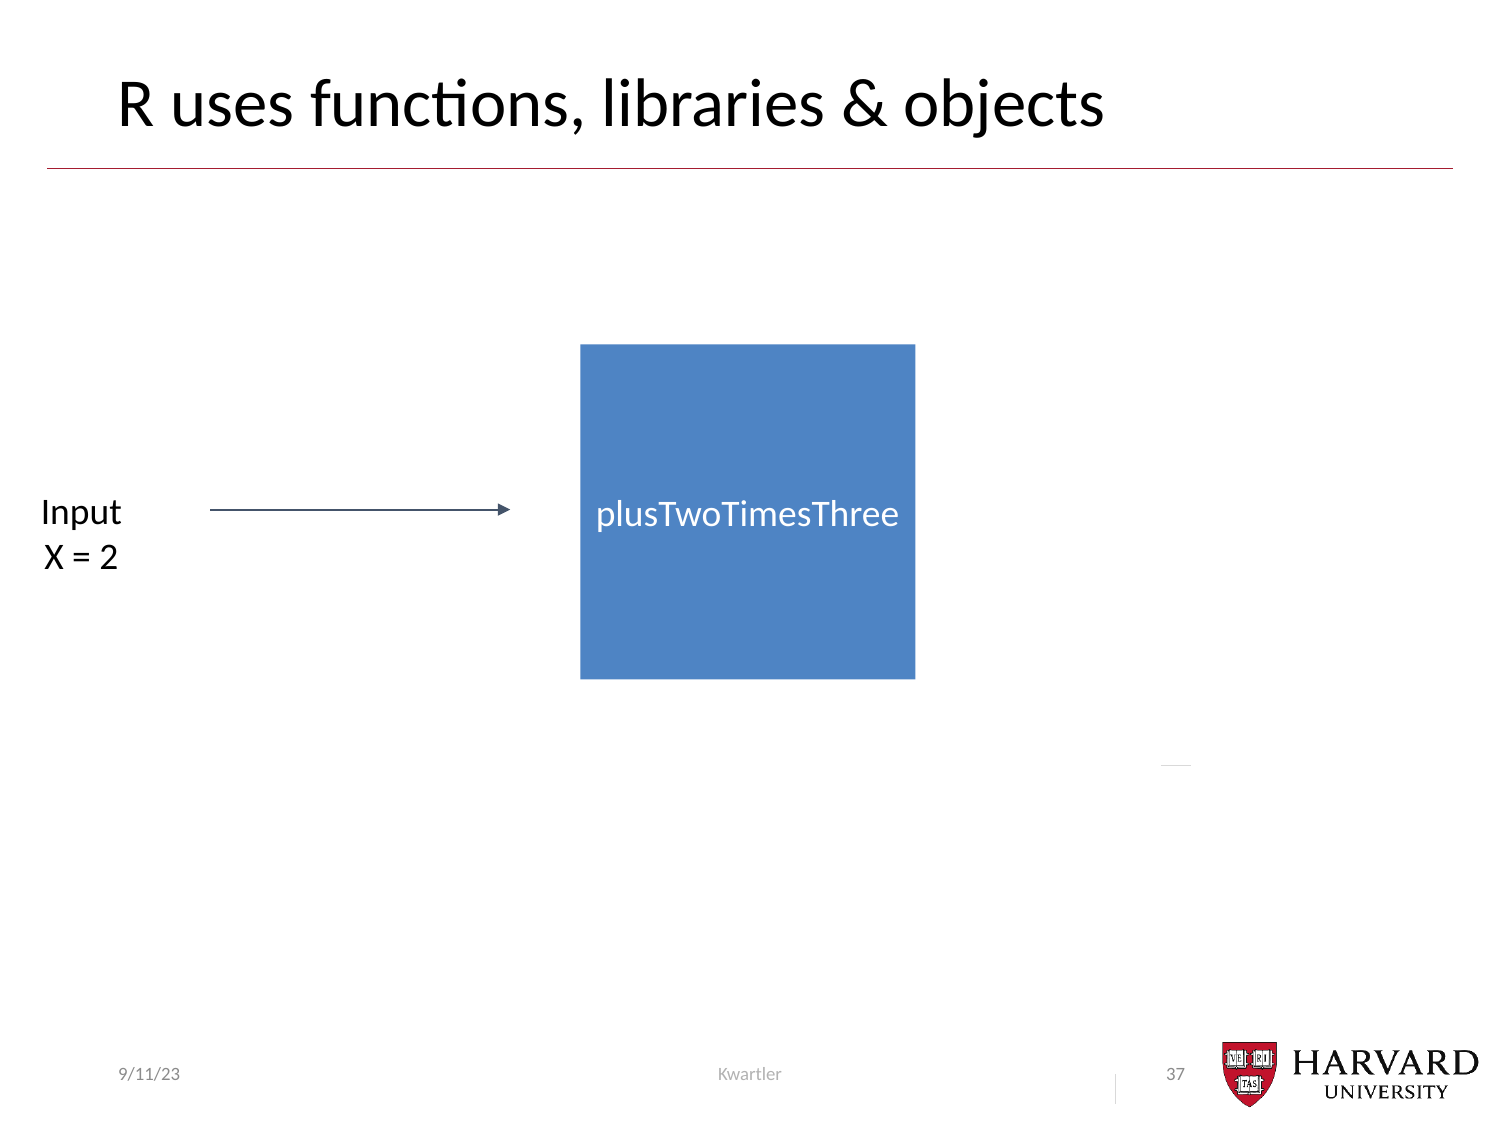

# R uses functions, libraries & objects
plusTwoTimesThree
Input
X = 2
9/11/23
Kwartler
37